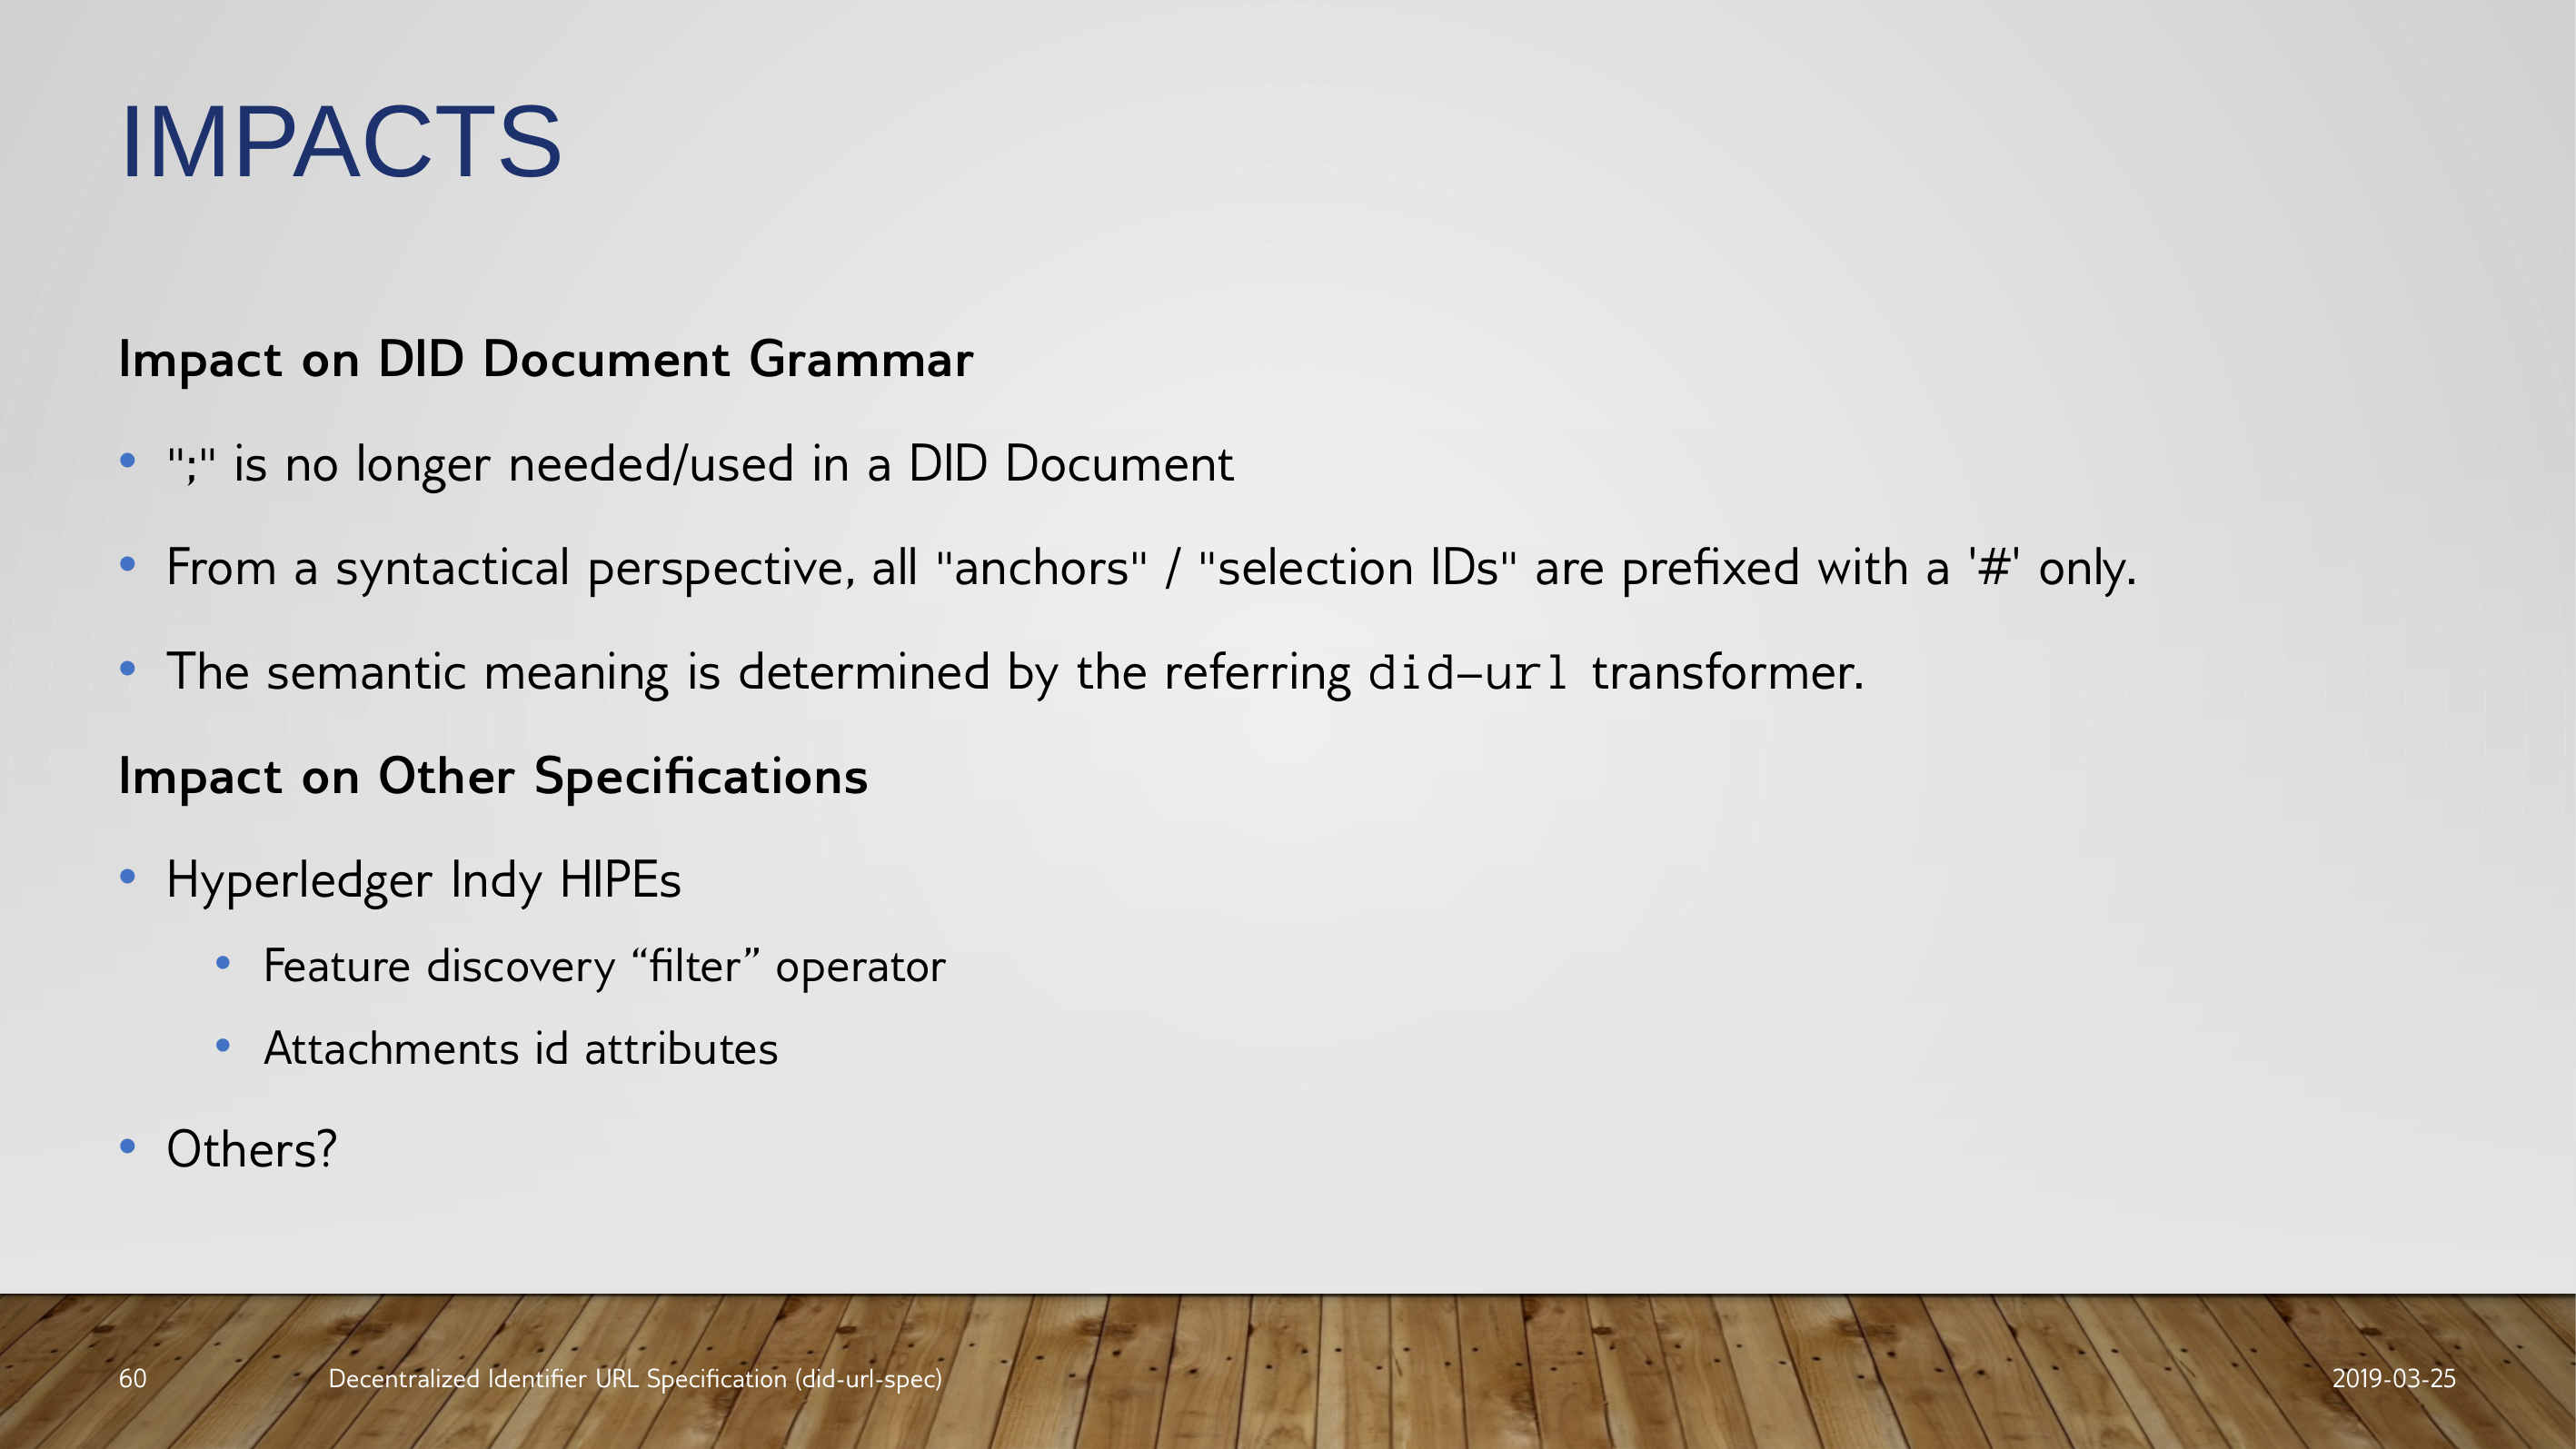

# Impacts
Impact on DID Document Grammar
";" is no longer needed/used in a DID Document
From a syntactical perspective, all "anchors" / "selection IDs" are prefixed with a '#' only.
The semantic meaning is determined by the referring did-url transformer.
Impact on Other Specifications
Hyperledger Indy HIPEs
Feature discovery “filter” operator
Attachments id attributes
Others?
60
2019-03-25
Decentralized Identifier URL Specification (did-url-spec)